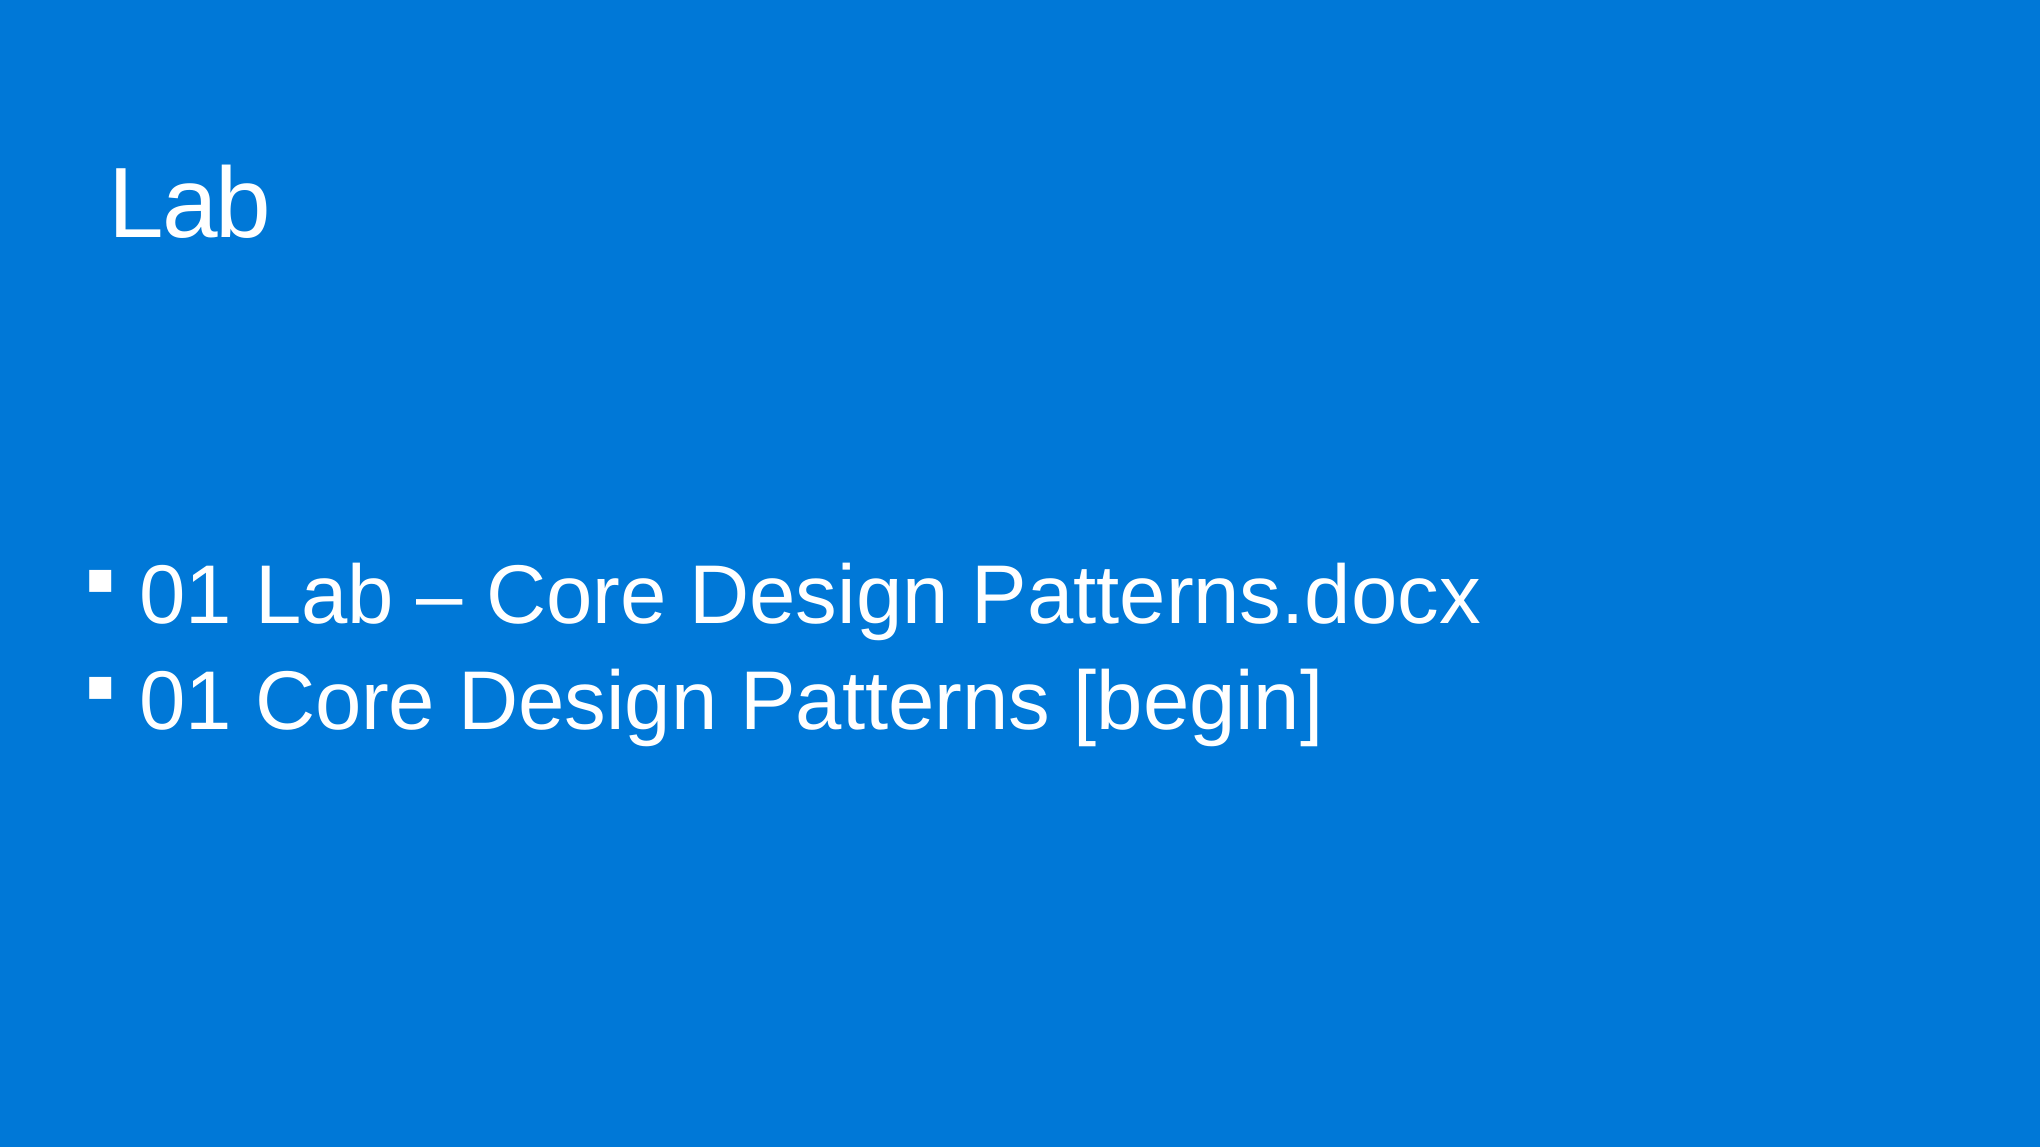

# Lab
01 Lab – Core Design Patterns.docx
01 Core Design Patterns [begin]